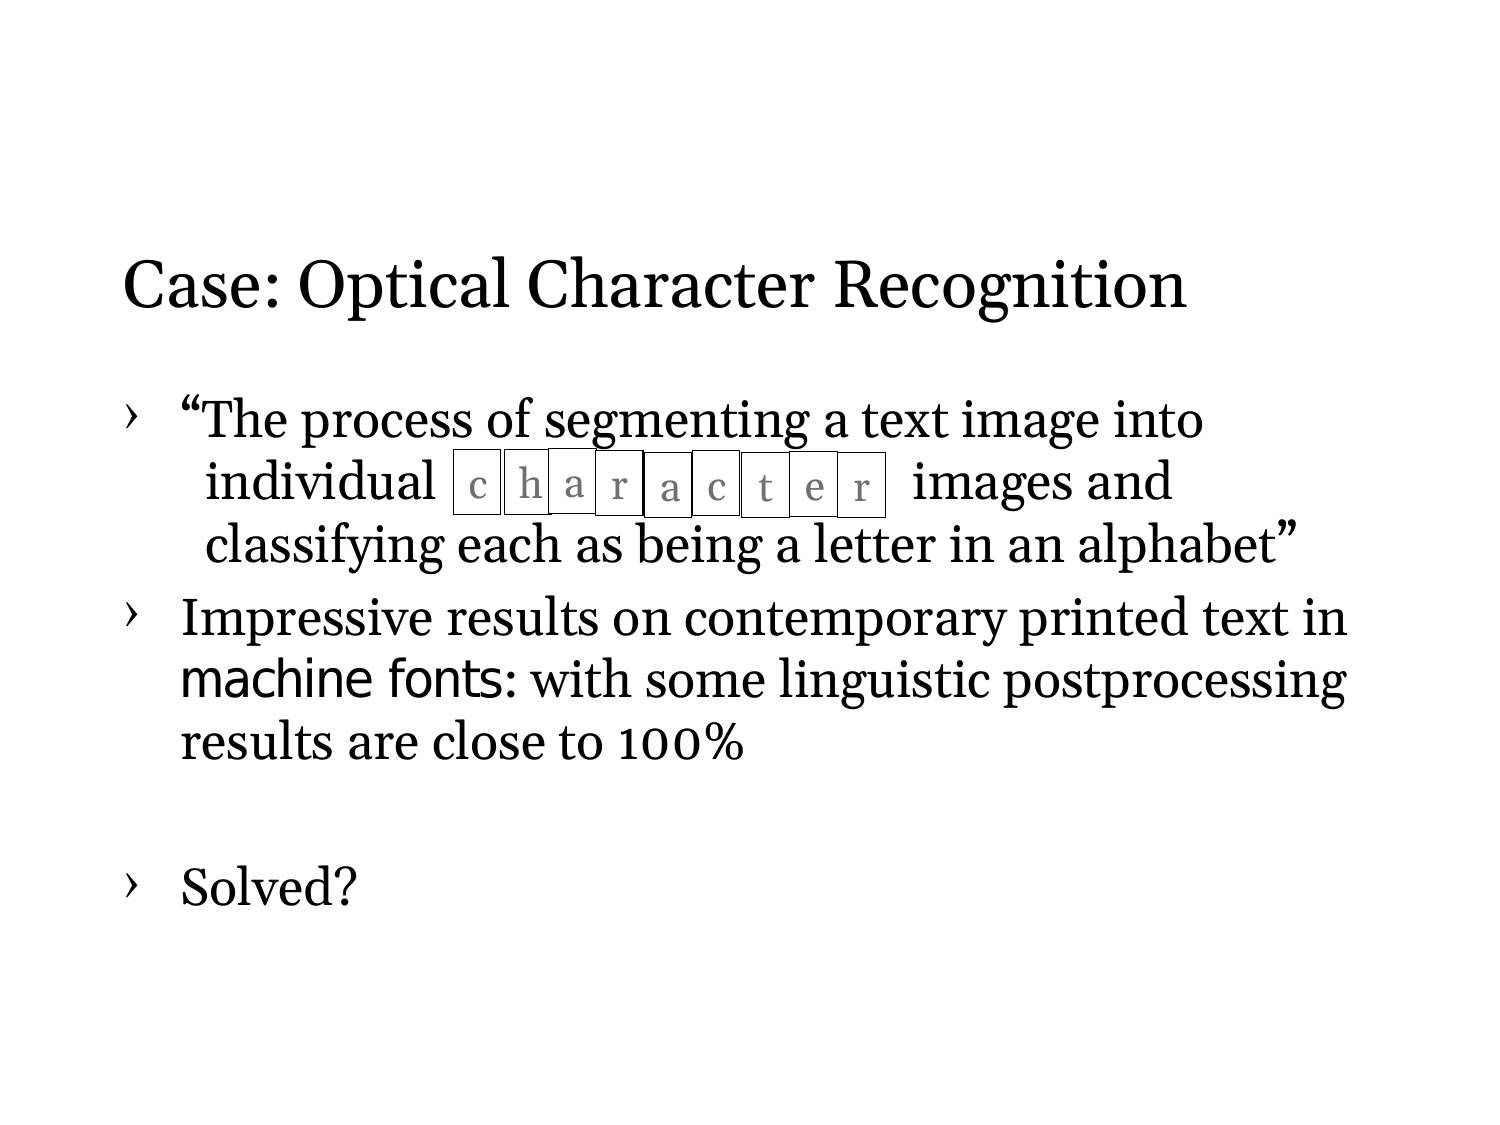

# Case: Optical Character Recognition
“The process of segmenting a text image into
  individual                                      images and
  classifying each as being a letter in an alphabet”
Impressive results on contemporary printed text in machine fonts: with some linguistic postprocessing results are close to 100%

Solved?

a
c
h
r
c
e
t
a
r